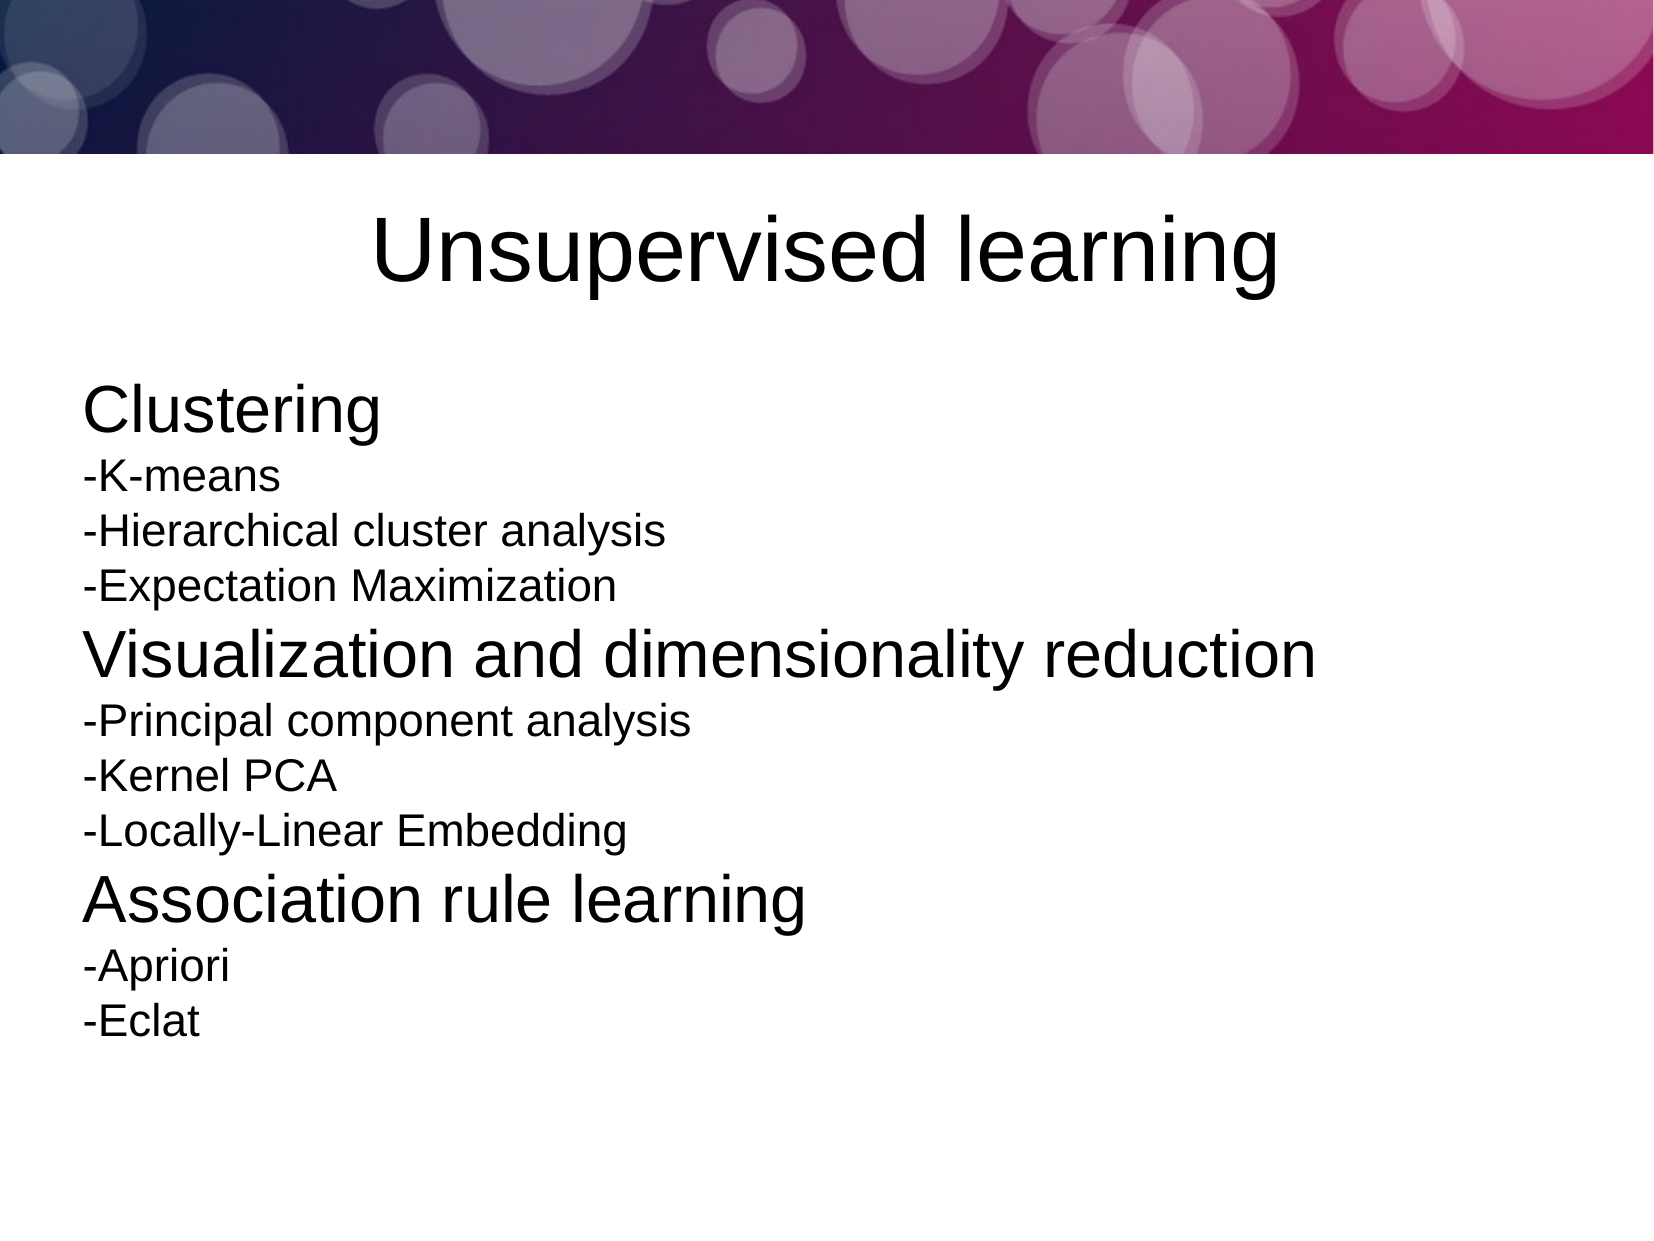

Unsupervised learning
Clustering
-K-means
-Hierarchical cluster analysis
-Expectation Maximization
Visualization and dimensionality reduction
-Principal component analysis
-Kernel PCA
-Locally-Linear Embedding
Association rule learning
-Apriori
-Eclat